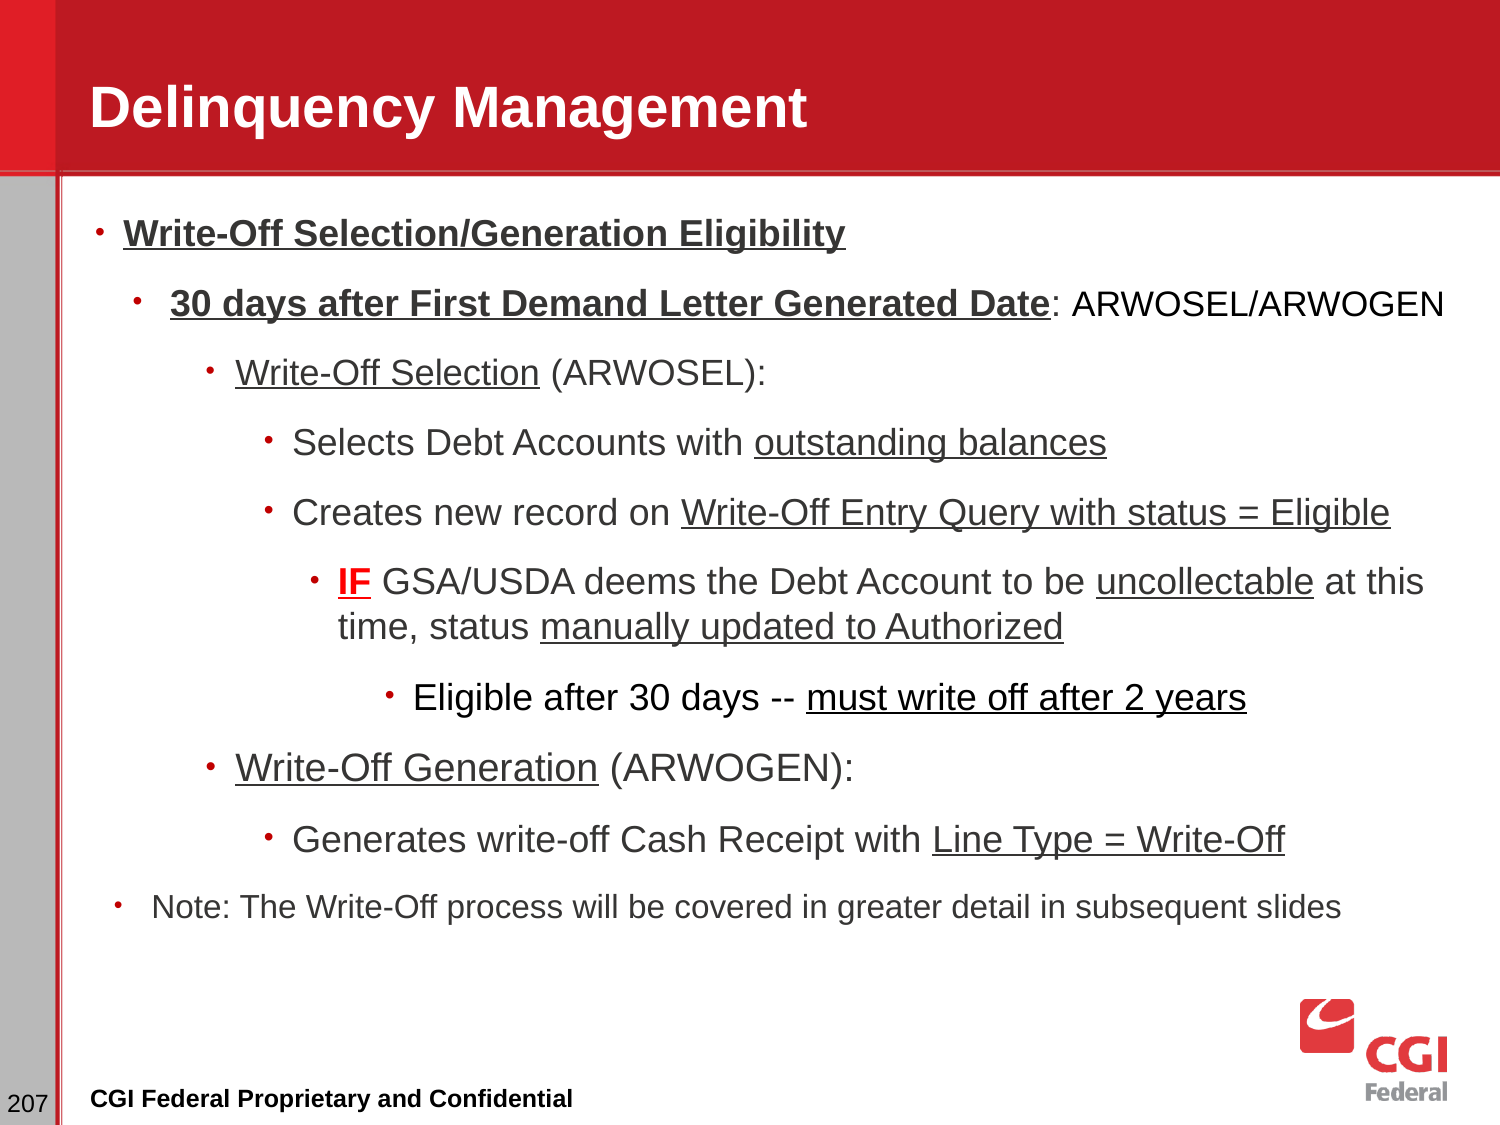

# Delinquency Management
Write-Off Selection/Generation Eligibility
30 days after First Demand Letter Generated Date: ARWOSEL/ARWOGEN
Write-Off Selection (ARWOSEL):
Selects Debt Accounts with outstanding balances
Creates new record on Write-Off Entry Query with status = Eligible
IF GSA/USDA deems the Debt Account to be uncollectable at this time, status manually updated to Authorized
Eligible after 30 days -- must write off after 2 years
Write-Off Generation (ARWOGEN):
Generates write-off Cash Receipt with Line Type = Write-Off
Note: The Write-Off process will be covered in greater detail in subsequent slides

207
CGI Federal Proprietary and Confidential